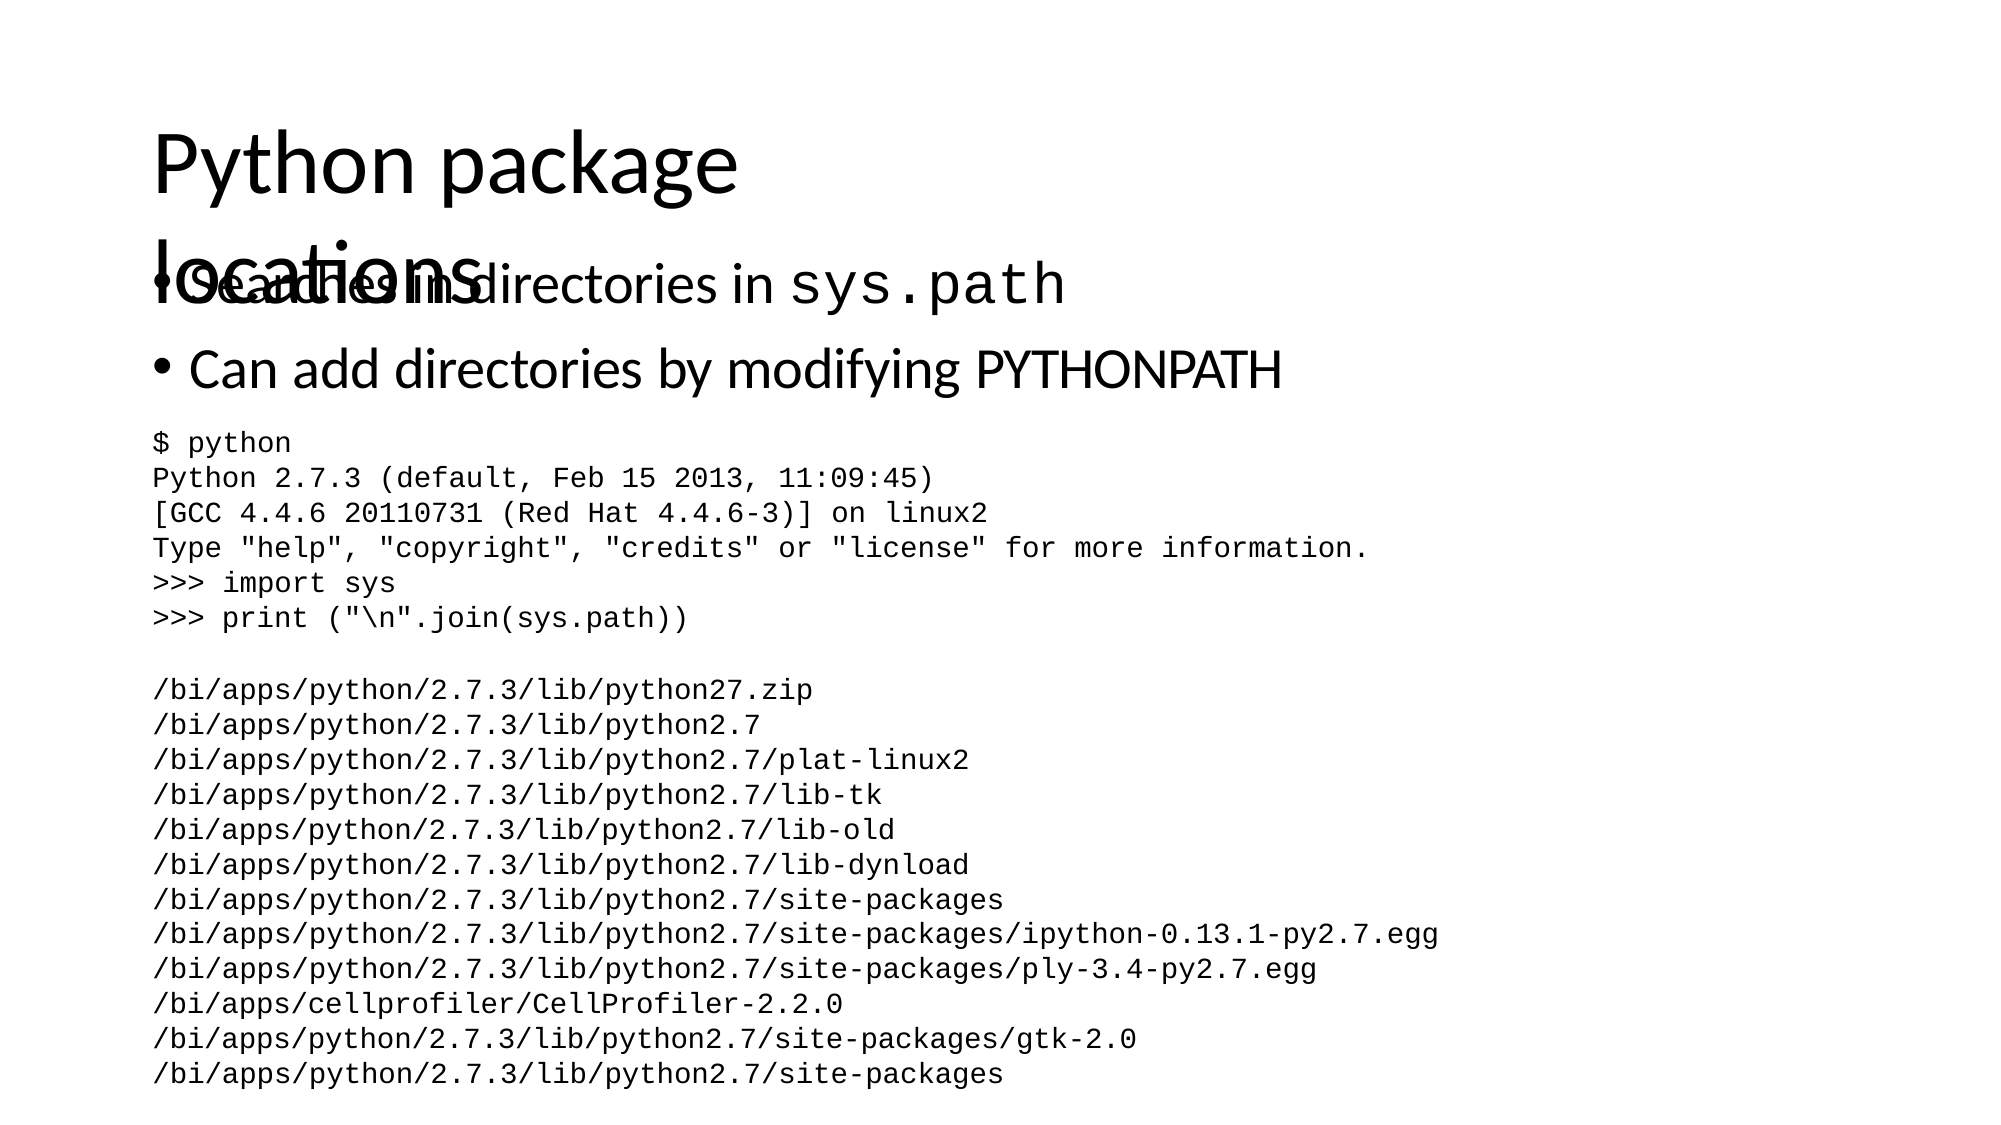

# Python package locations
Searches in directories in sys.path
Can add directories by modifying PYTHONPATH
$ python
Python 2.7.3 (default, Feb 15 2013, 11:09:45)
[GCC 4.4.6 20110731 (Red Hat 4.4.6-3)] on linux2
Type "help", "copyright", "credits" or "license" for more information.
>>> import sys
>>> print ("\n".join(sys.path))

/bi/apps/python/2.7.3/lib/python27.zip
/bi/apps/python/2.7.3/lib/python2.7
/bi/apps/python/2.7.3/lib/python2.7/plat-linux2
/bi/apps/python/2.7.3/lib/python2.7/lib-tk
/bi/apps/python/2.7.3/lib/python2.7/lib-old
/bi/apps/python/2.7.3/lib/python2.7/lib-dynload
/bi/apps/python/2.7.3/lib/python2.7/site-packages
/bi/apps/python/2.7.3/lib/python2.7/site-packages/ipython-0.13.1-py2.7.egg
/bi/apps/python/2.7.3/lib/python2.7/site-packages/ply-3.4-py2.7.egg
/bi/apps/cellprofiler/CellProfiler-2.2.0
/bi/apps/python/2.7.3/lib/python2.7/site-packages/gtk-2.0
/bi/apps/python/2.7.3/lib/python2.7/site-packages